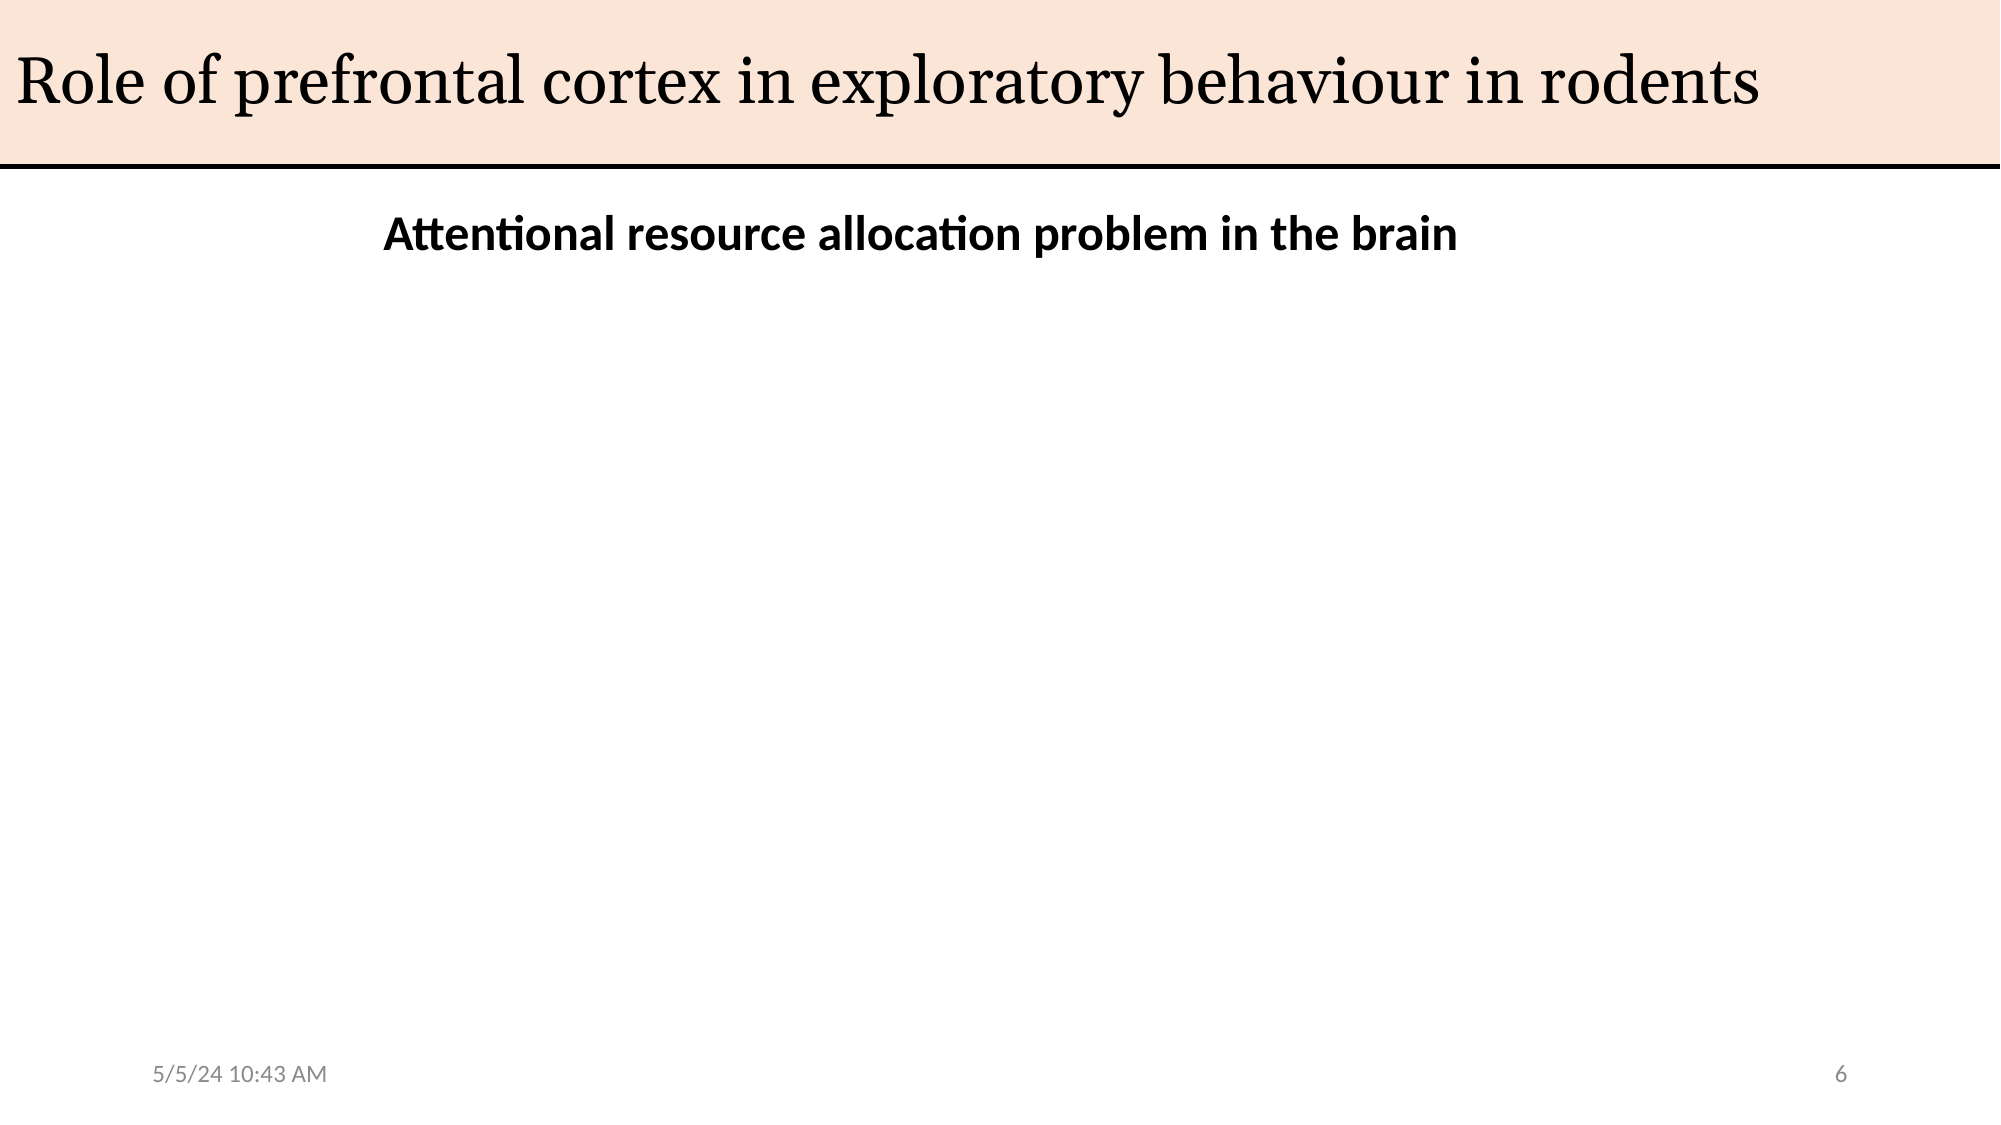

Role of prefrontal cortex in exploratory behaviour in rodents
Attentional resource allocation problem in the brain
5/5/24 10:43 AM
6